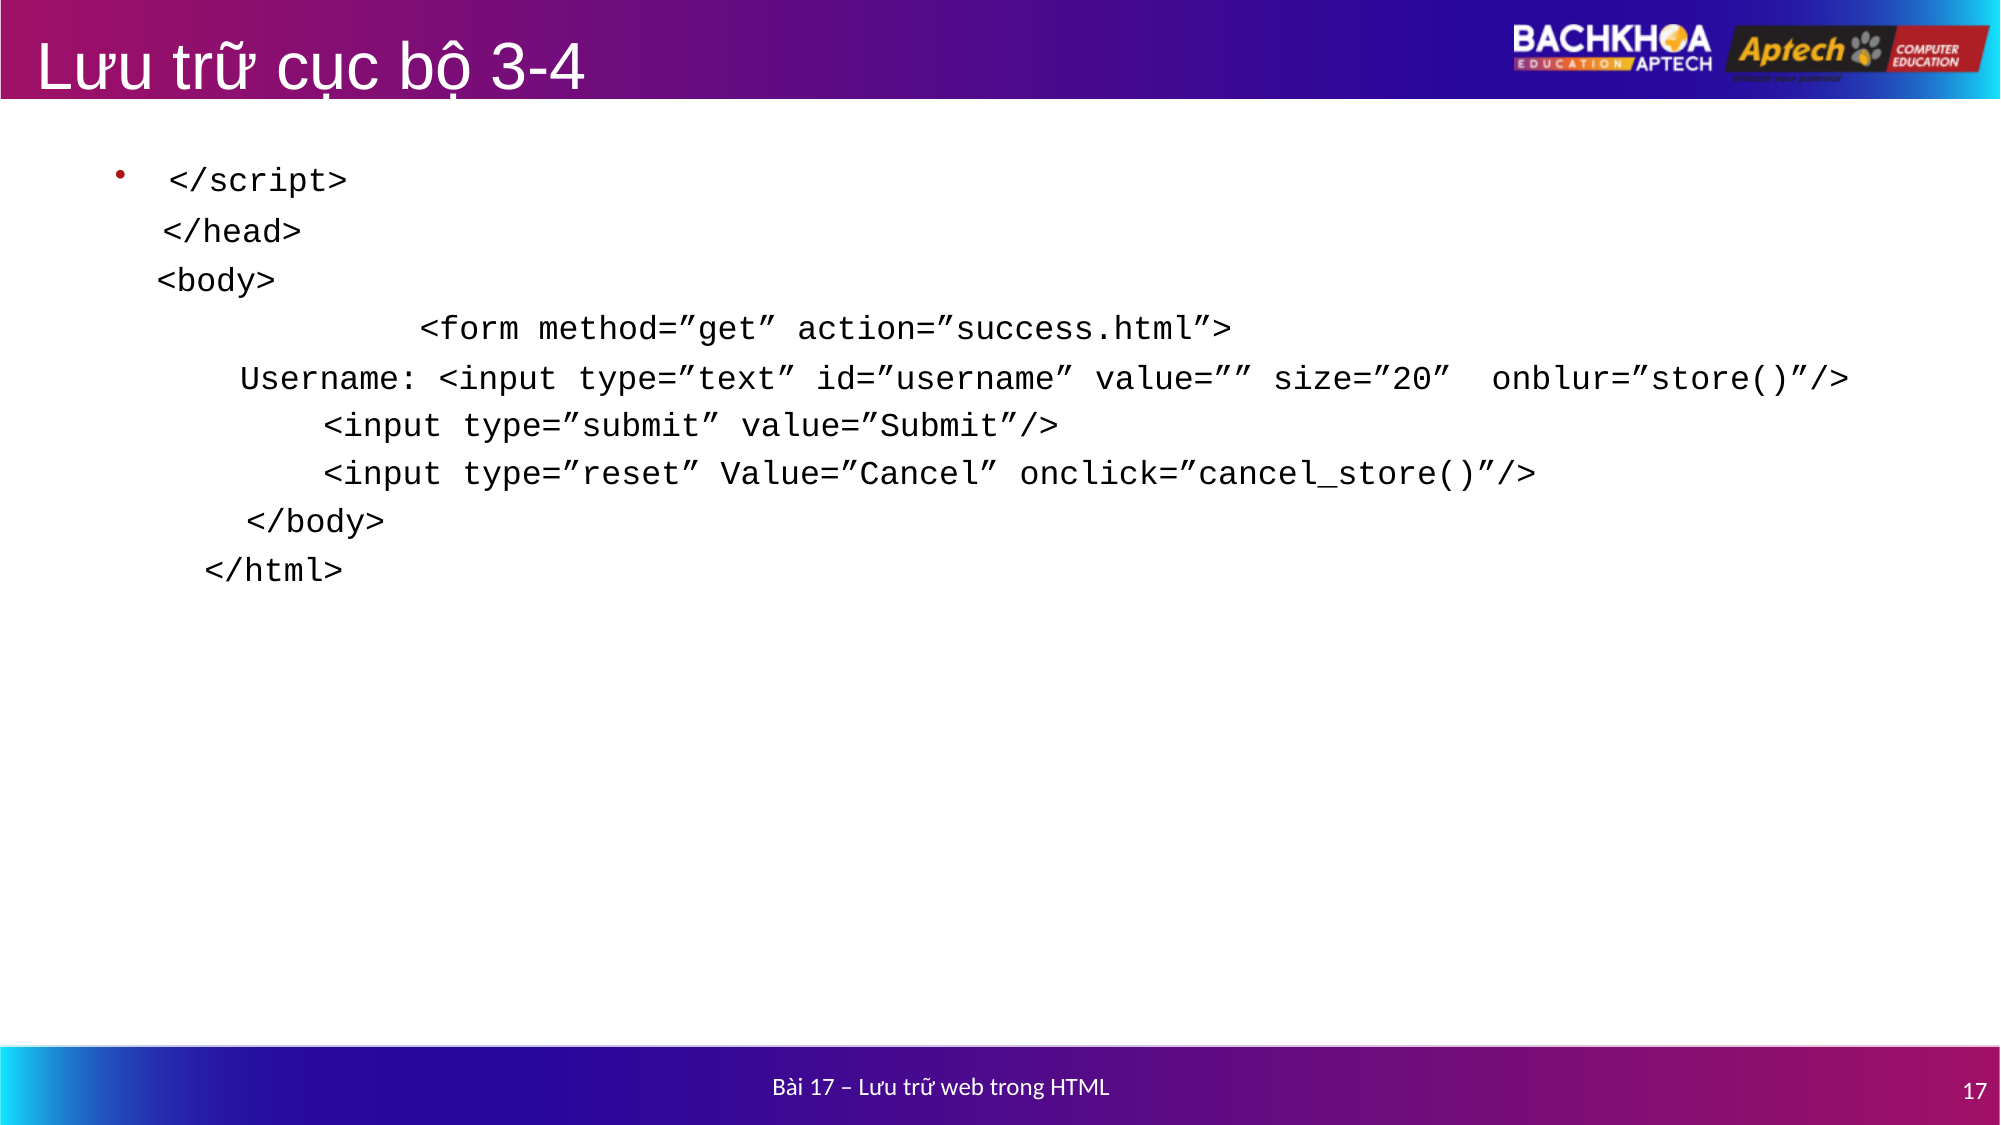

# Lưu trữ cục bộ 3-4
</script>
</head>
<body>
<form method=”get” action=”success.html”>
Username: <input type=”text” id=”username” value=”” size=”20”  onblur=”store()”/>
<input type=”submit” value=”Submit”/>
<input type=”reset” Value=”Cancel” onclick=”cancel_store()”/>
</body>
</html>
Bài 17 – Lưu trữ web trong HTML
17